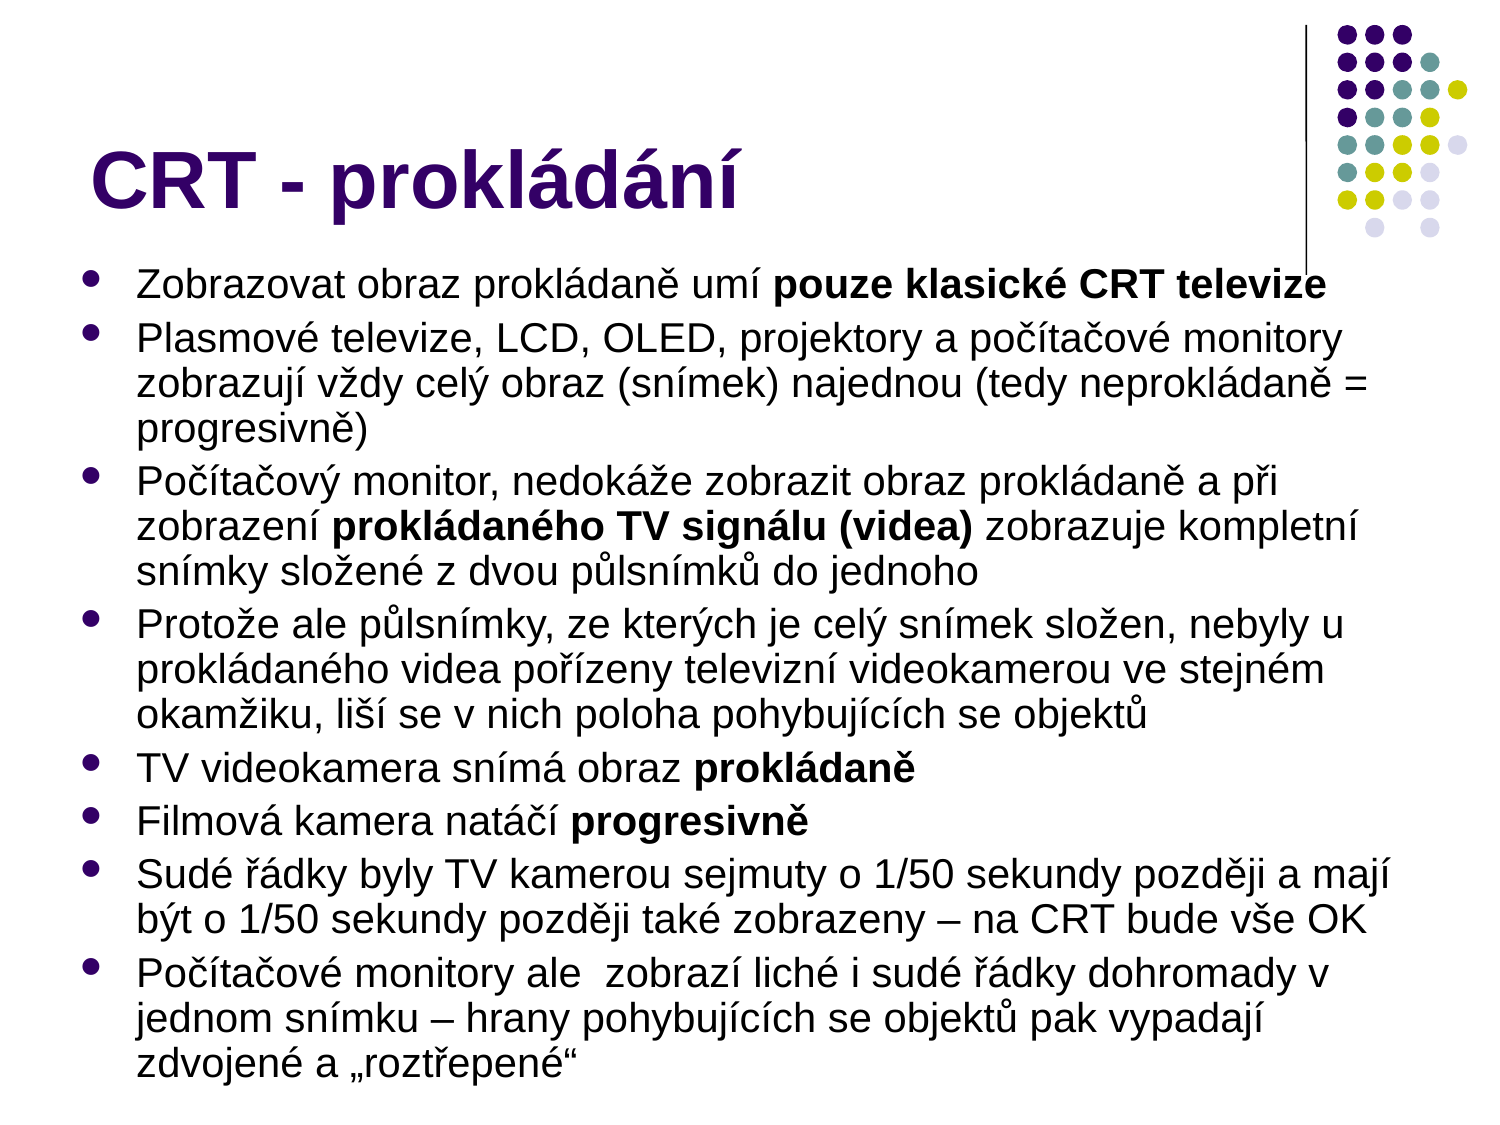

# CRT - prokládání
Zobrazovat obraz prokládaně umí pouze klasické CRT televize
Plasmové televize, LCD, OLED, projektory a počítačové monitory zobrazují vždy celý obraz (snímek) najednou (tedy neprokládaně = progresivně)
Počítačový monitor, nedokáže zobrazit obraz prokládaně a při zobrazení prokládaného TV signálu (videa) zobrazuje kompletní snímky složené z dvou půlsnímků do jednoho
Protože ale půlsnímky, ze kterých je celý snímek složen, nebyly u prokládaného videa pořízeny televizní videokamerou ve stejném okamžiku, liší se v nich poloha pohybujících se objektů
TV videokamera snímá obraz prokládaně
Filmová kamera natáčí progresivně
Sudé řádky byly TV kamerou sejmuty o 1/50 sekundy později a mají být o 1/50 sekundy později také zobrazeny – na CRT bude vše OK
Počítačové monitory ale  zobrazí liché i sudé řádky dohromady v jednom snímku – hrany pohybujících se objektů pak vypadají zdvojené a „roztřepené“